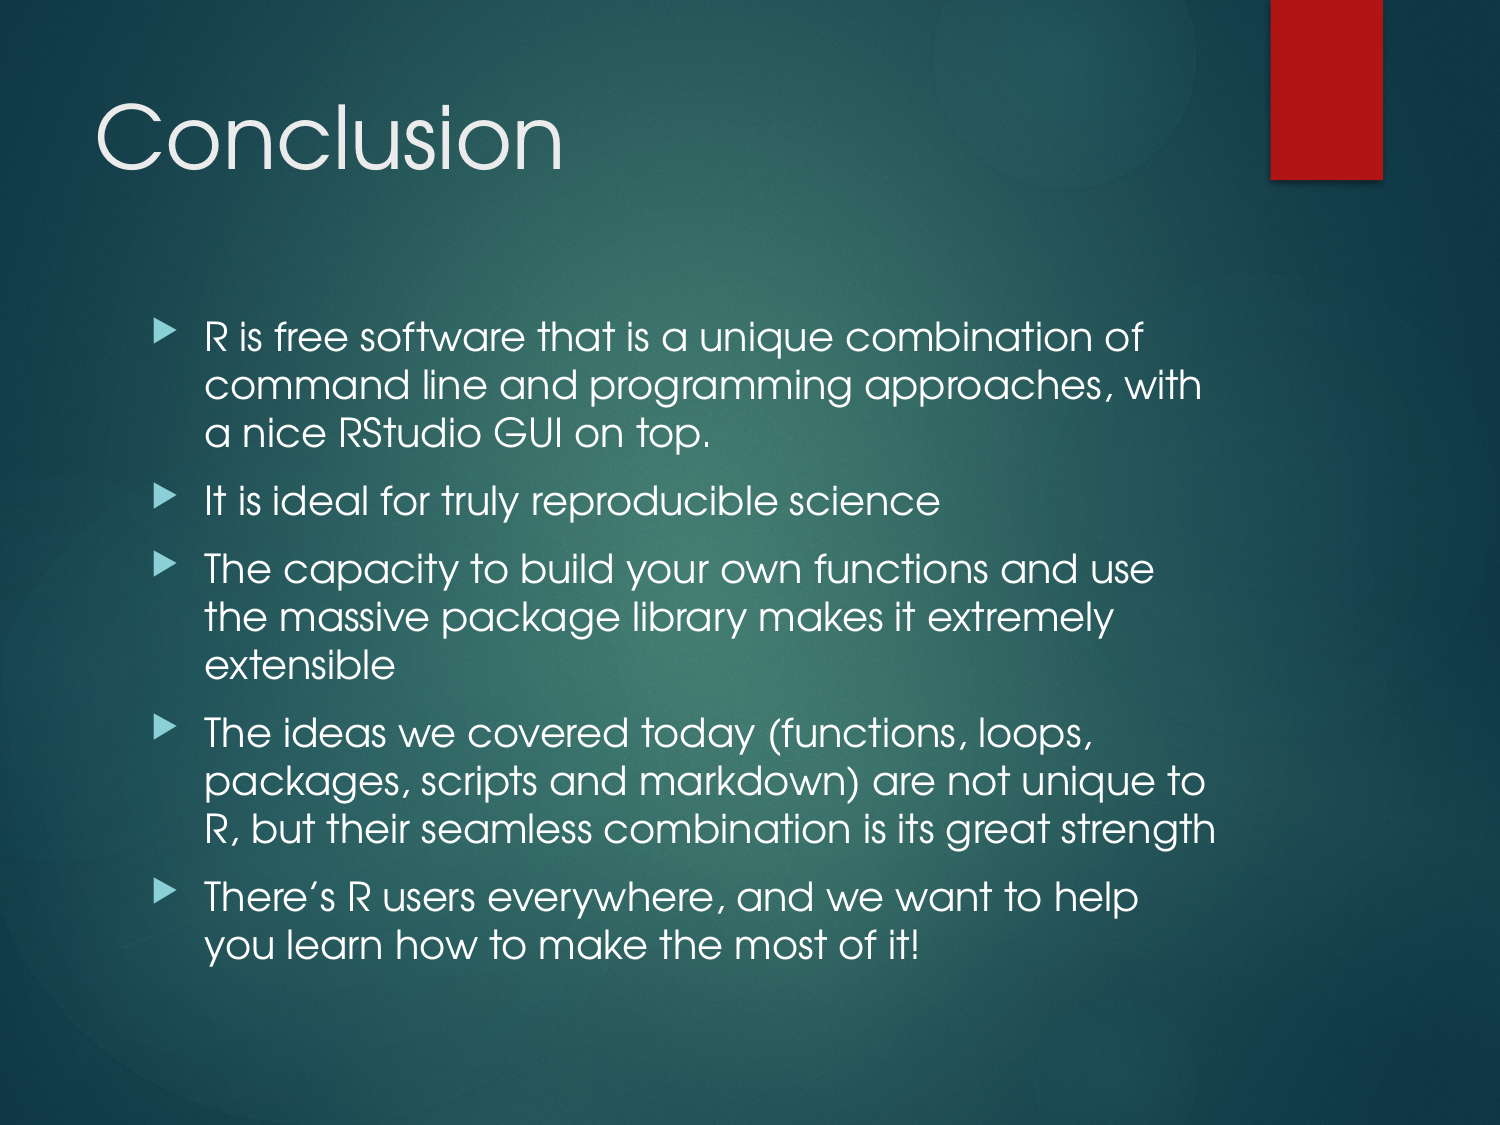

# Conclusion
R is free software that is a unique combination of command line and programming approaches, with a nice RStudio GUI on top.
It is ideal for truly reproducible science
The capacity to build your own functions and use the massive package library makes it extremely extensible
The ideas we covered today (functions, loops, packages, scripts and markdown) are not unique to R, but their seamless combination is its great strength
There’s R users everywhere, and we want to help you learn how to make the most of it!